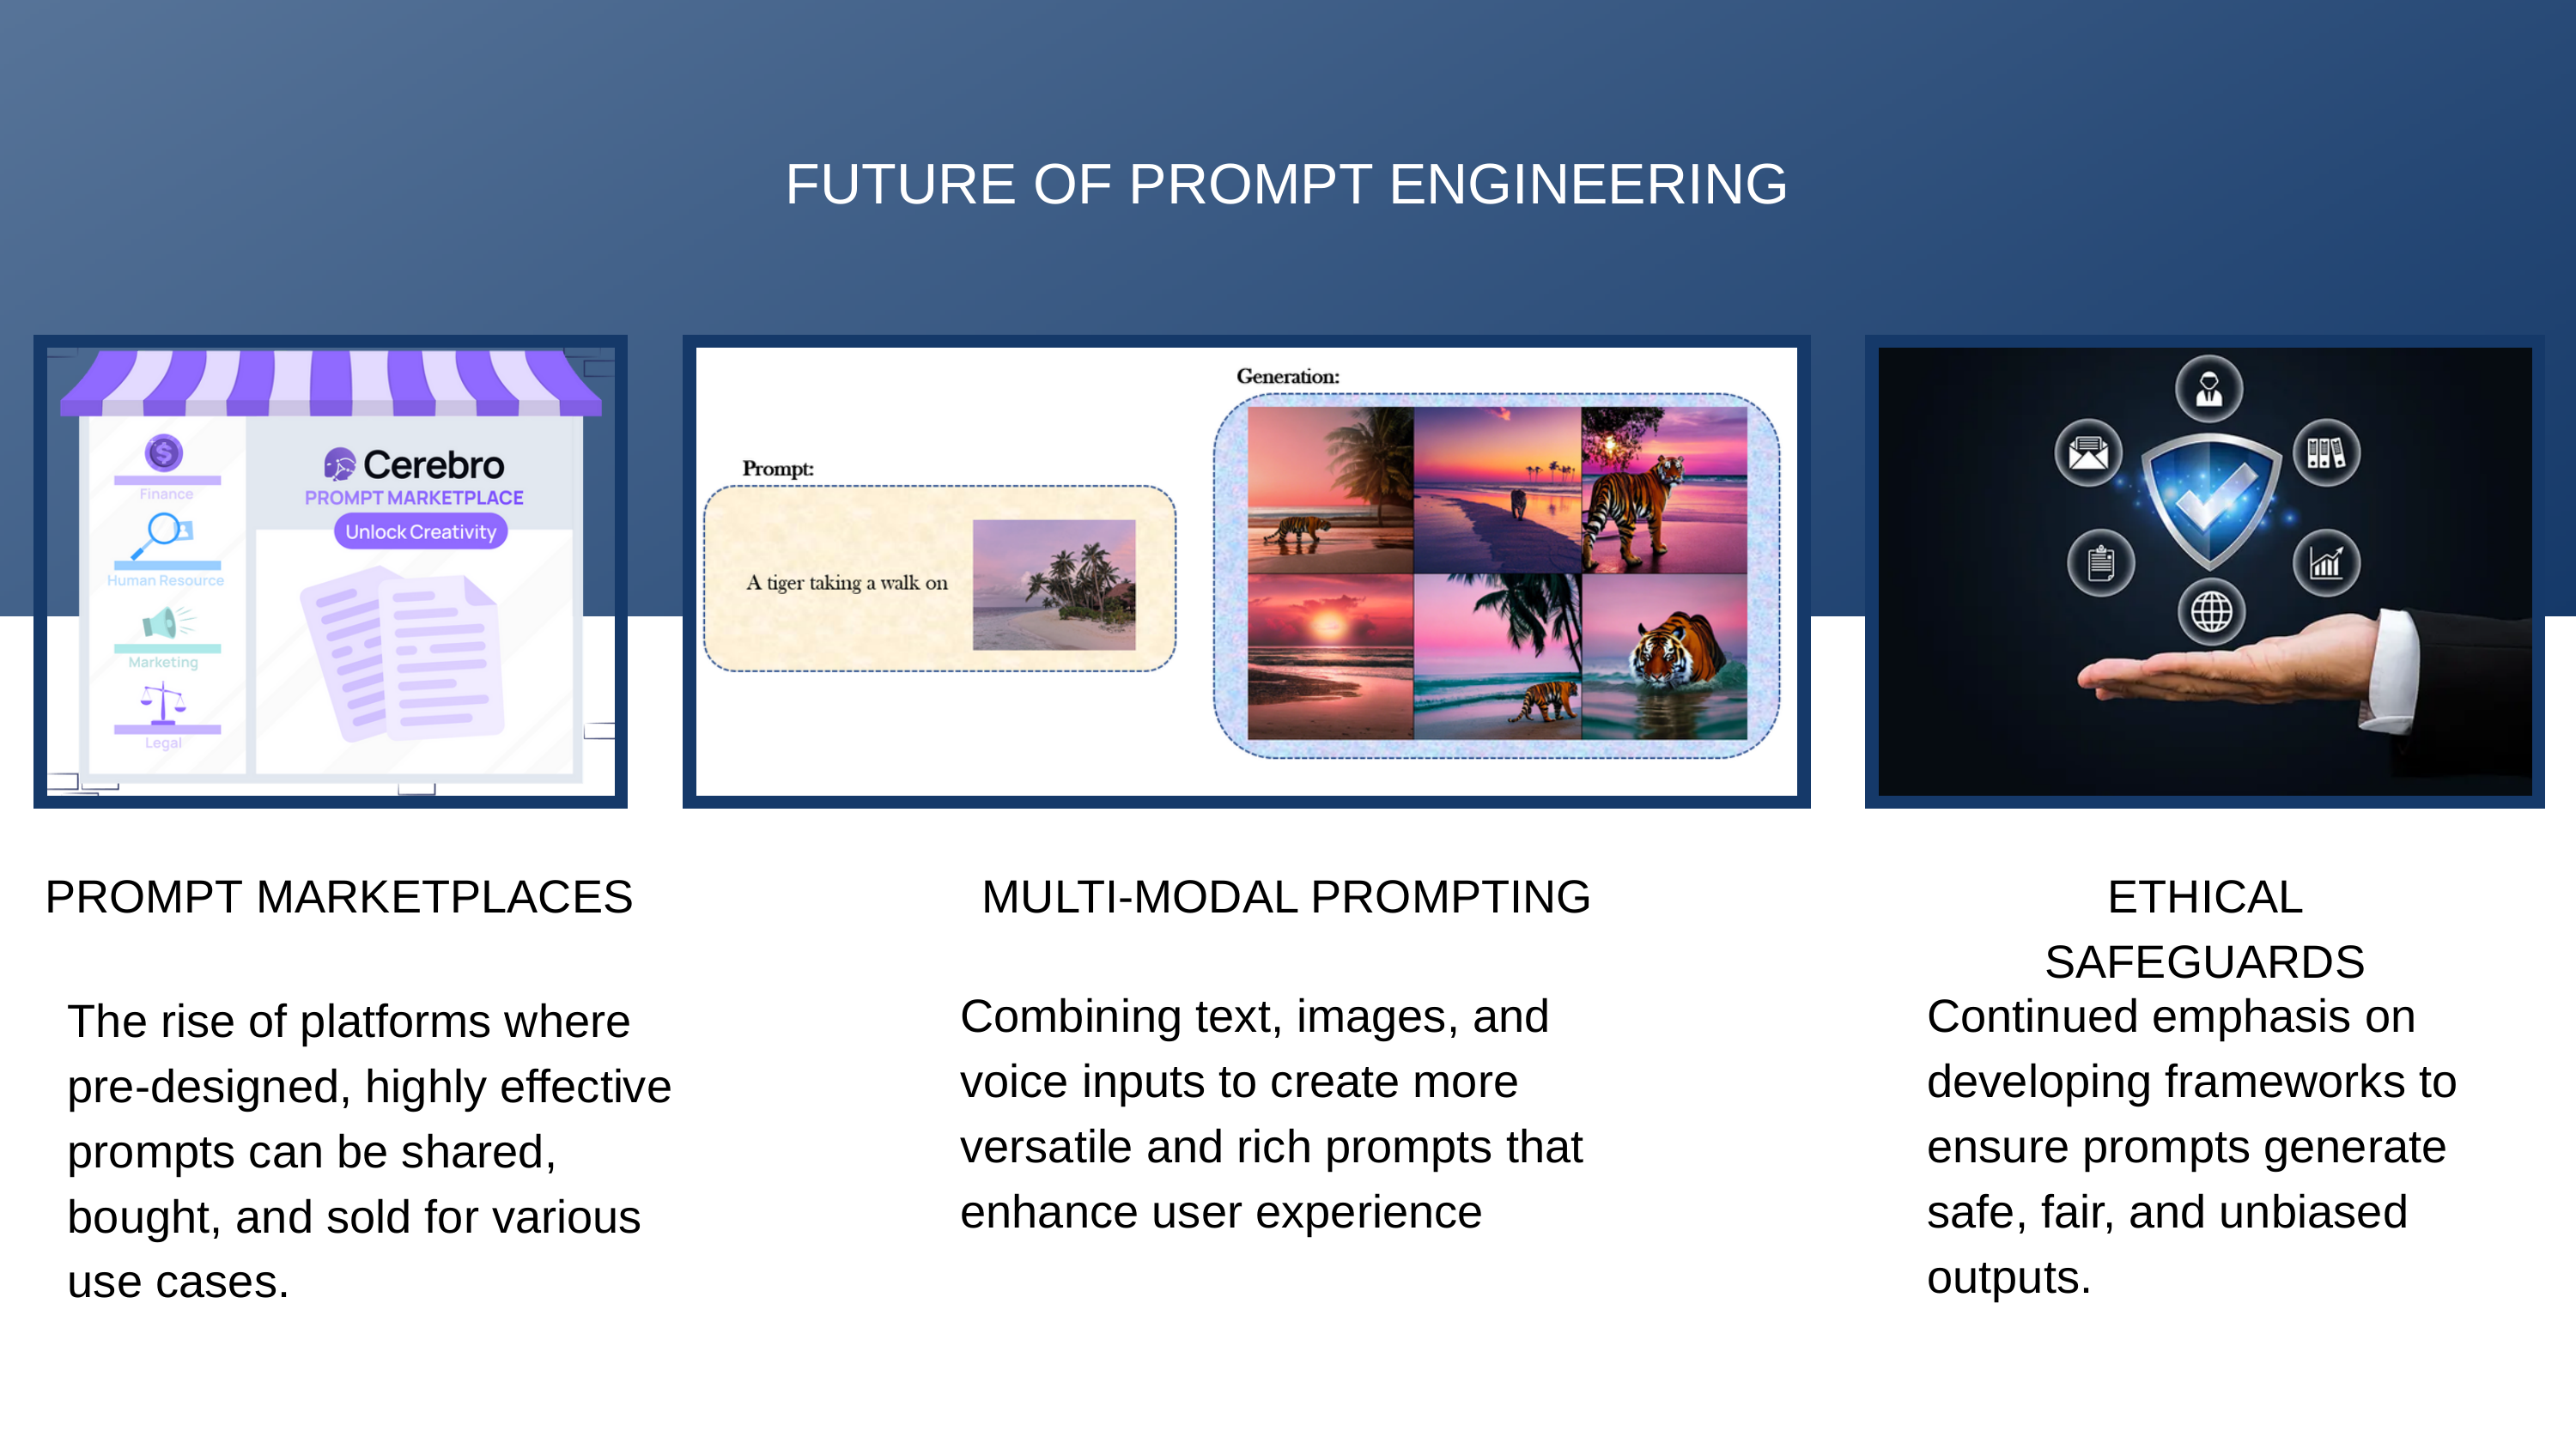

FUTURE OF PROMPT ENGINEERING

PROMPT MARKETPLACES
MULTI-MODAL PROMPTING
ETHICAL SAFEGUARDS
Combining text, images, and voice inputs to create more versatile and rich prompts that enhance user experience
Continued emphasis on developing frameworks to ensure prompts generate safe, fair, and unbiased outputs.
The rise of platforms where pre-designed, highly effective prompts can be shared, bought, and sold for various use cases.